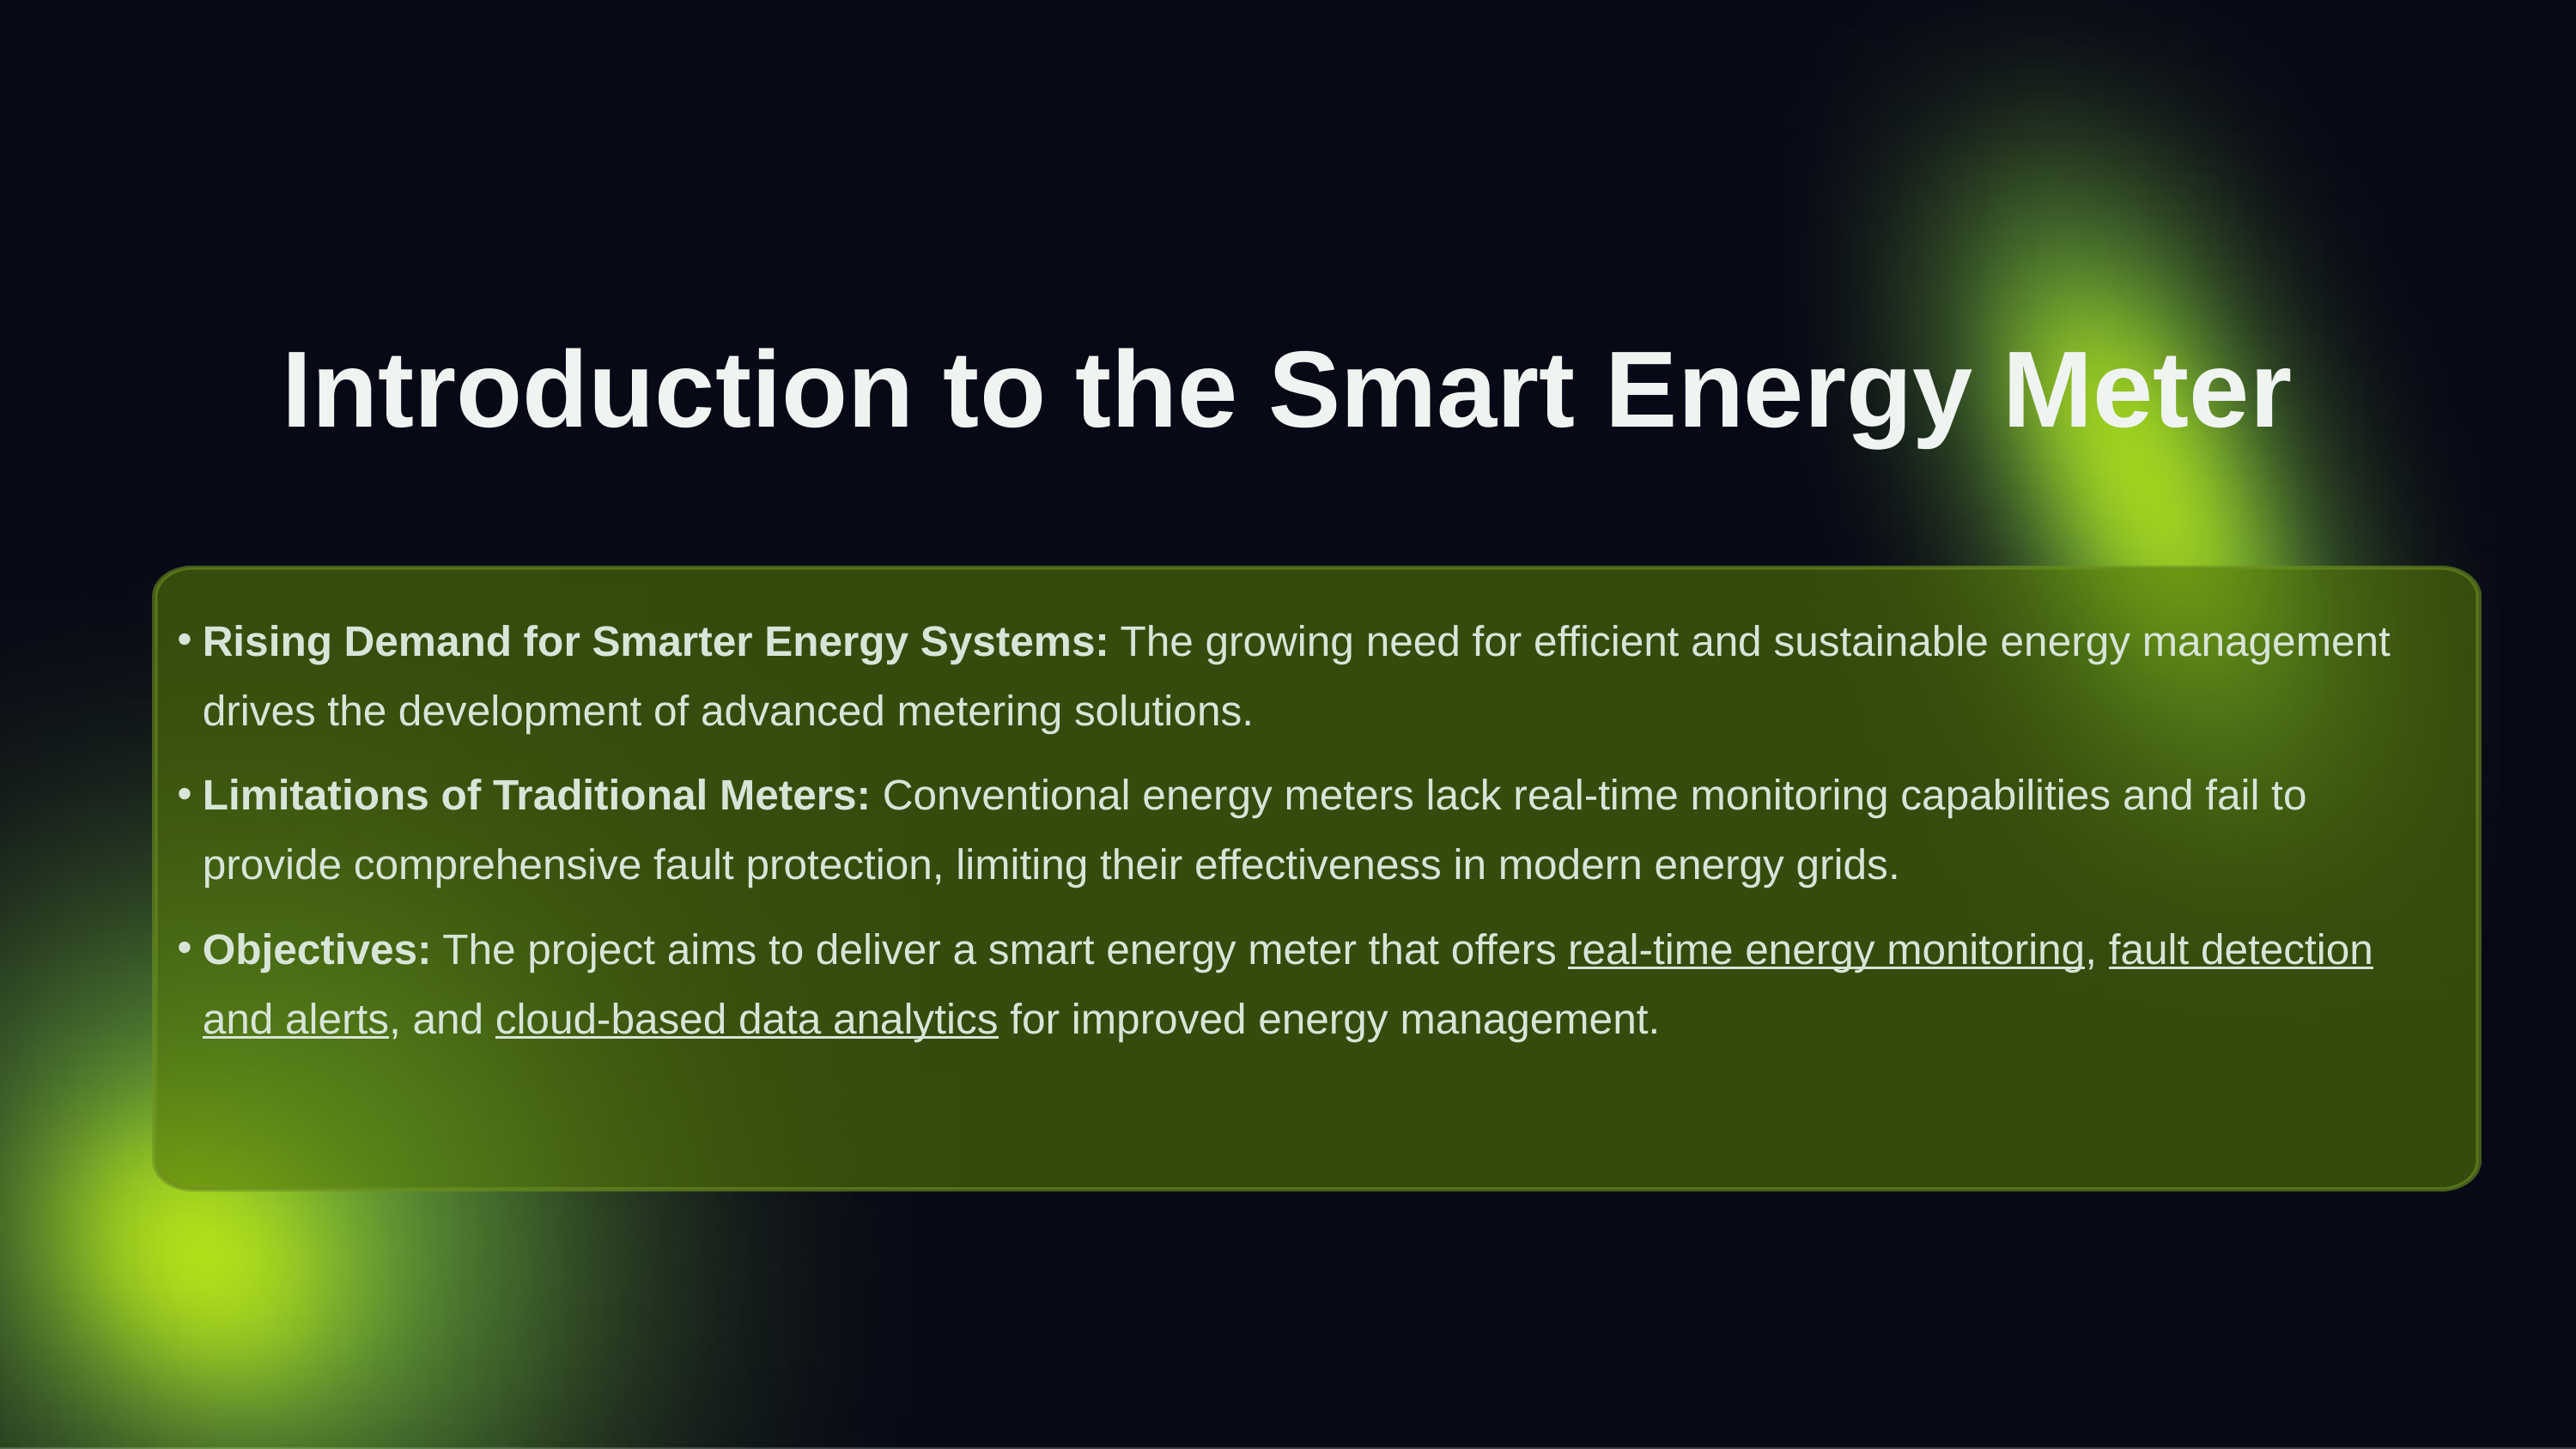

Introduction to the Smart Energy Meter

Rising Demand for Smarter Energy Systems: The growing need for efficient and sustainable energy management drives the development of advanced metering solutions.
Limitations of Traditional Meters: Conventional energy meters lack real-time monitoring capabilities and fail to provide comprehensive fault protection, limiting their effectiveness in modern energy grids.
Objectives: The project aims to deliver a smart energy meter that offers real-time energy monitoring, fault detection and alerts, and cloud-based data analytics for improved energy management.